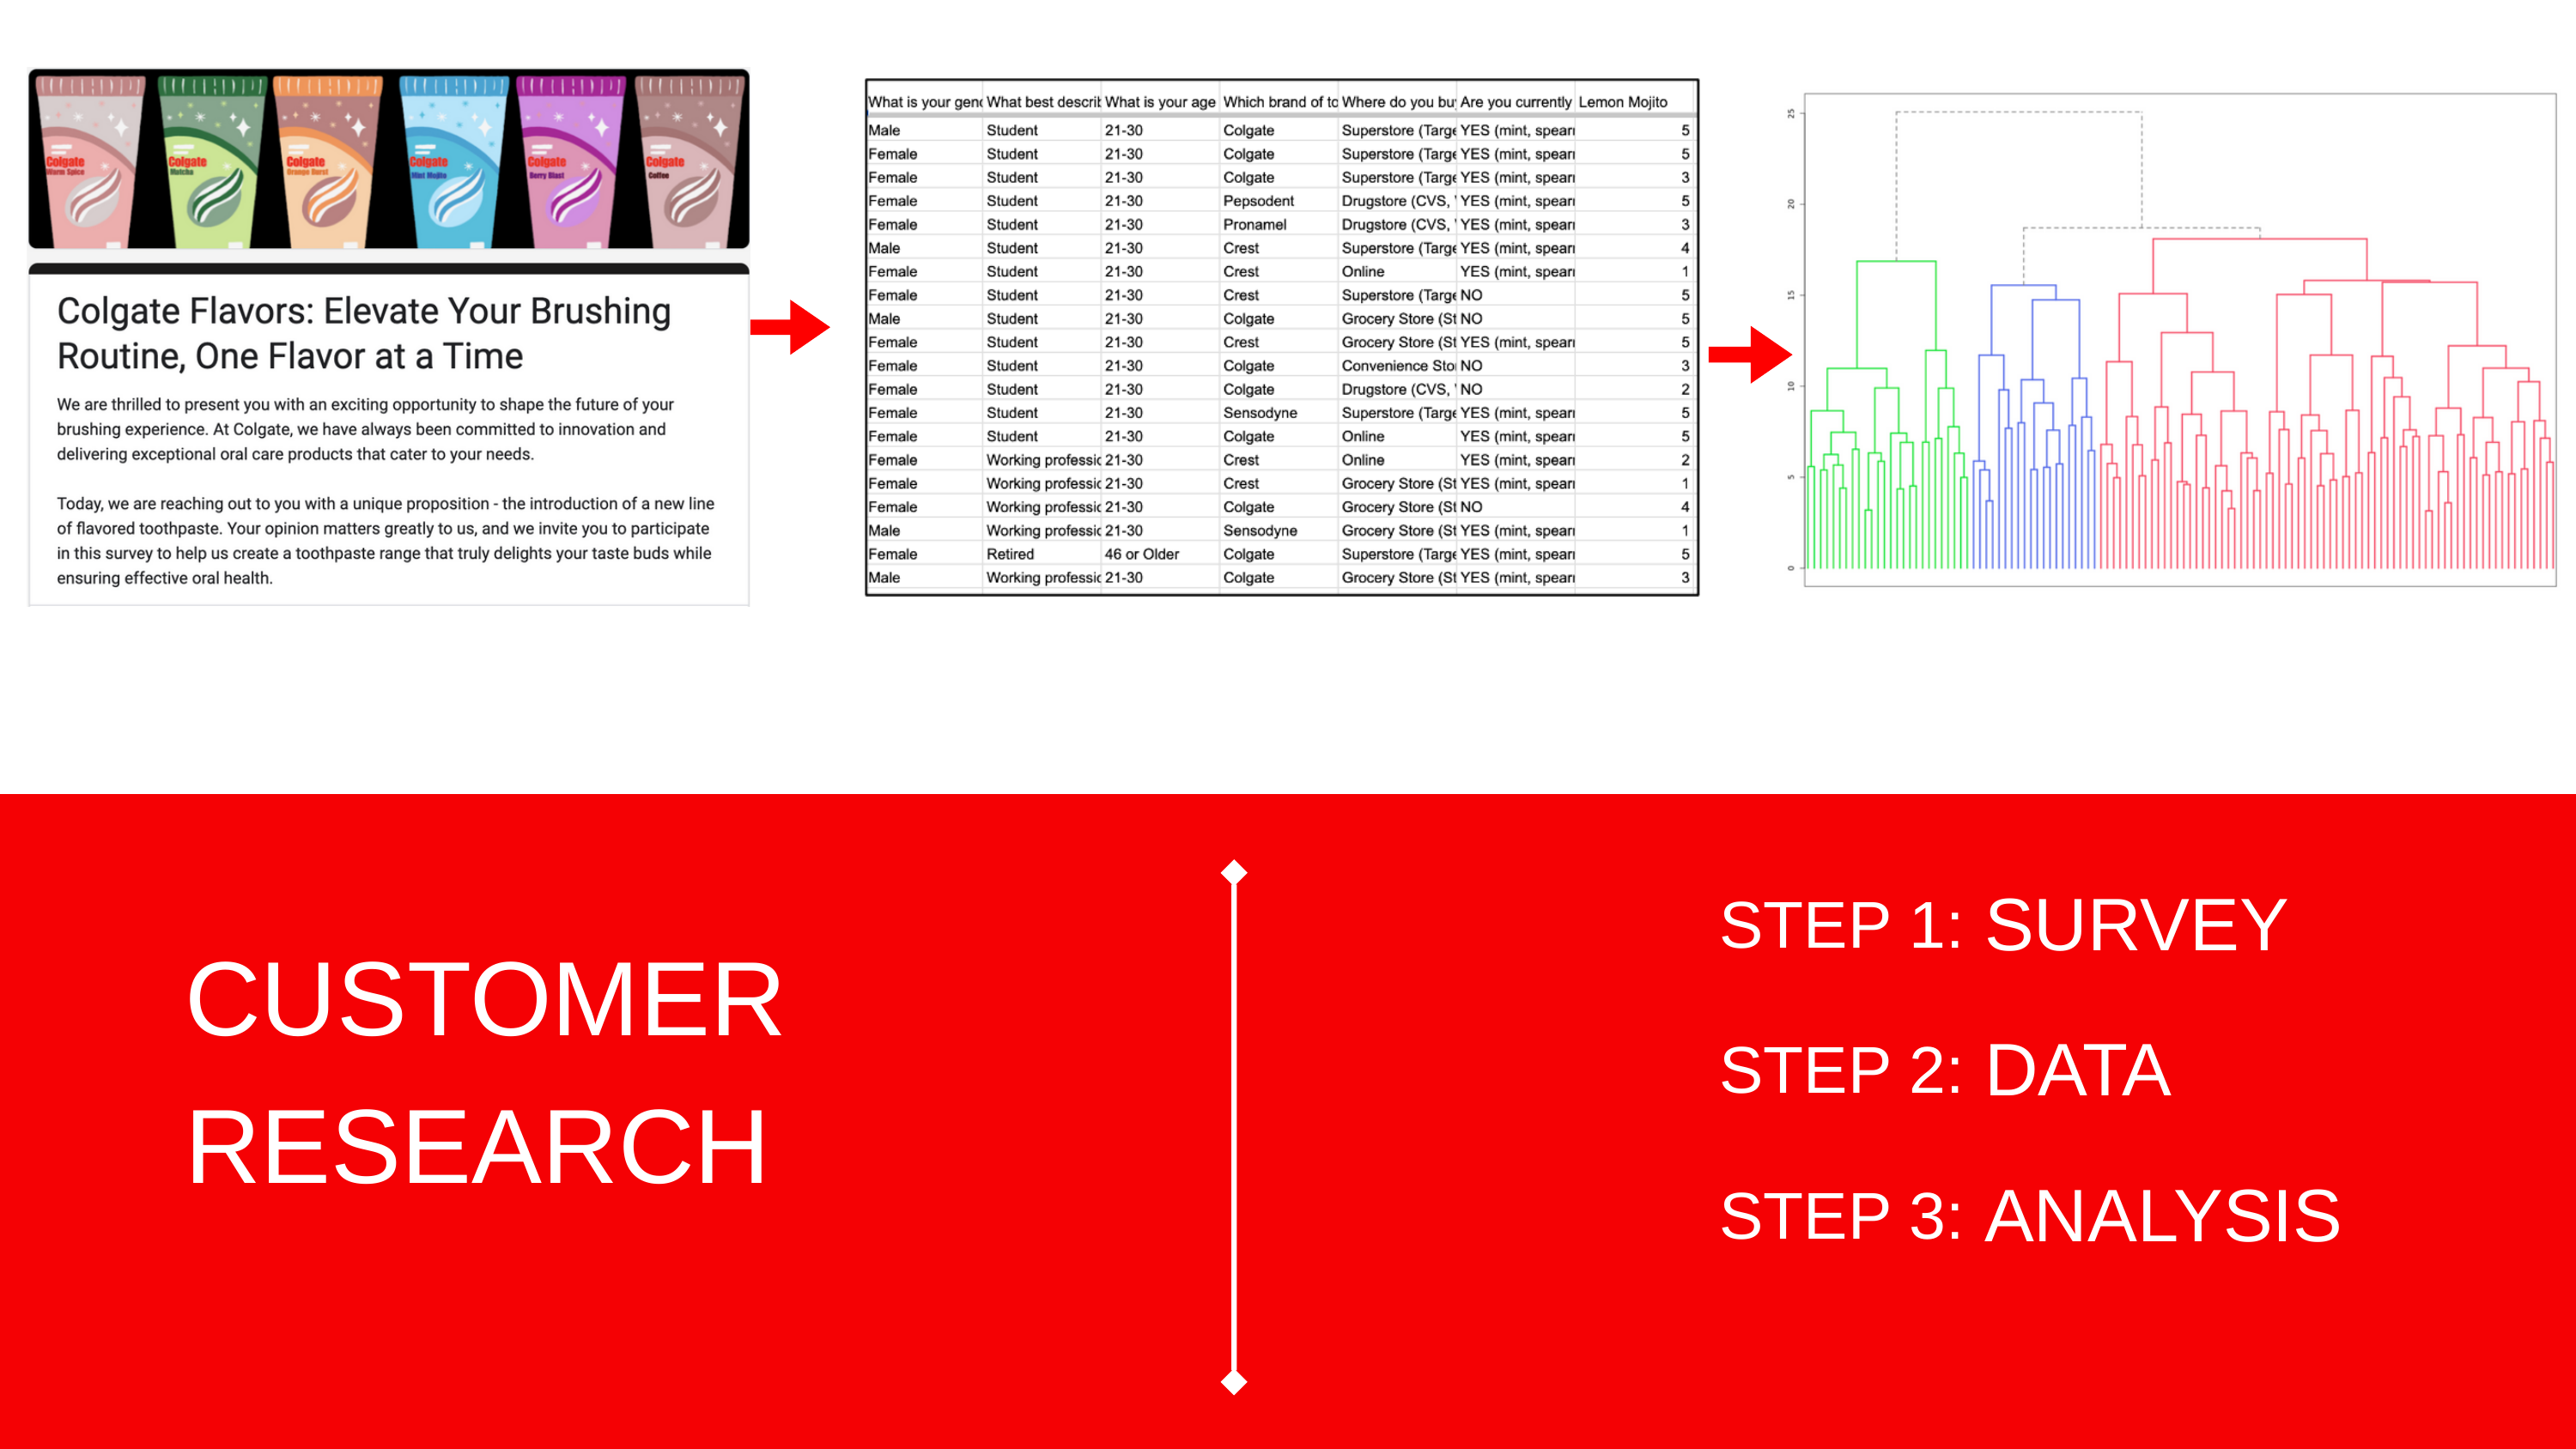

SURVEY
STEP 1:

CUSTOMER RESEARCH
DATA
STEP 2:
ANALYSIS
STEP 3: